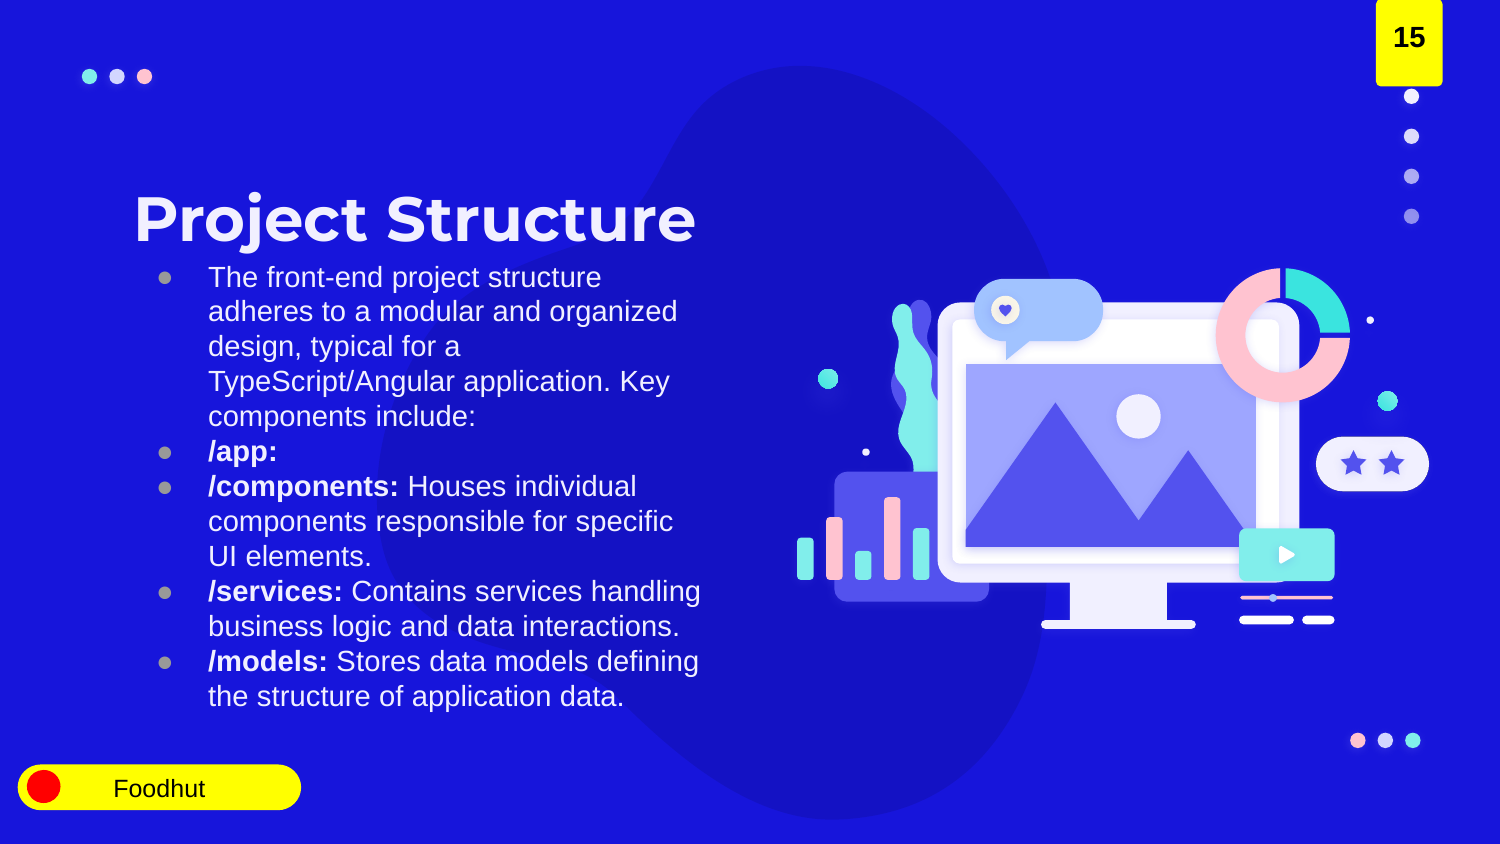

15

# Project Structure

The front-end project structure adheres to a modular and organized design, typical for a TypeScript/Angular application. Key components include:
/app:
/components: Houses individual components responsible for specific UI elements.
/services: Contains services handling business logic and data interactions.
/models: Stores data models defining the structure of application data.

Foodhut